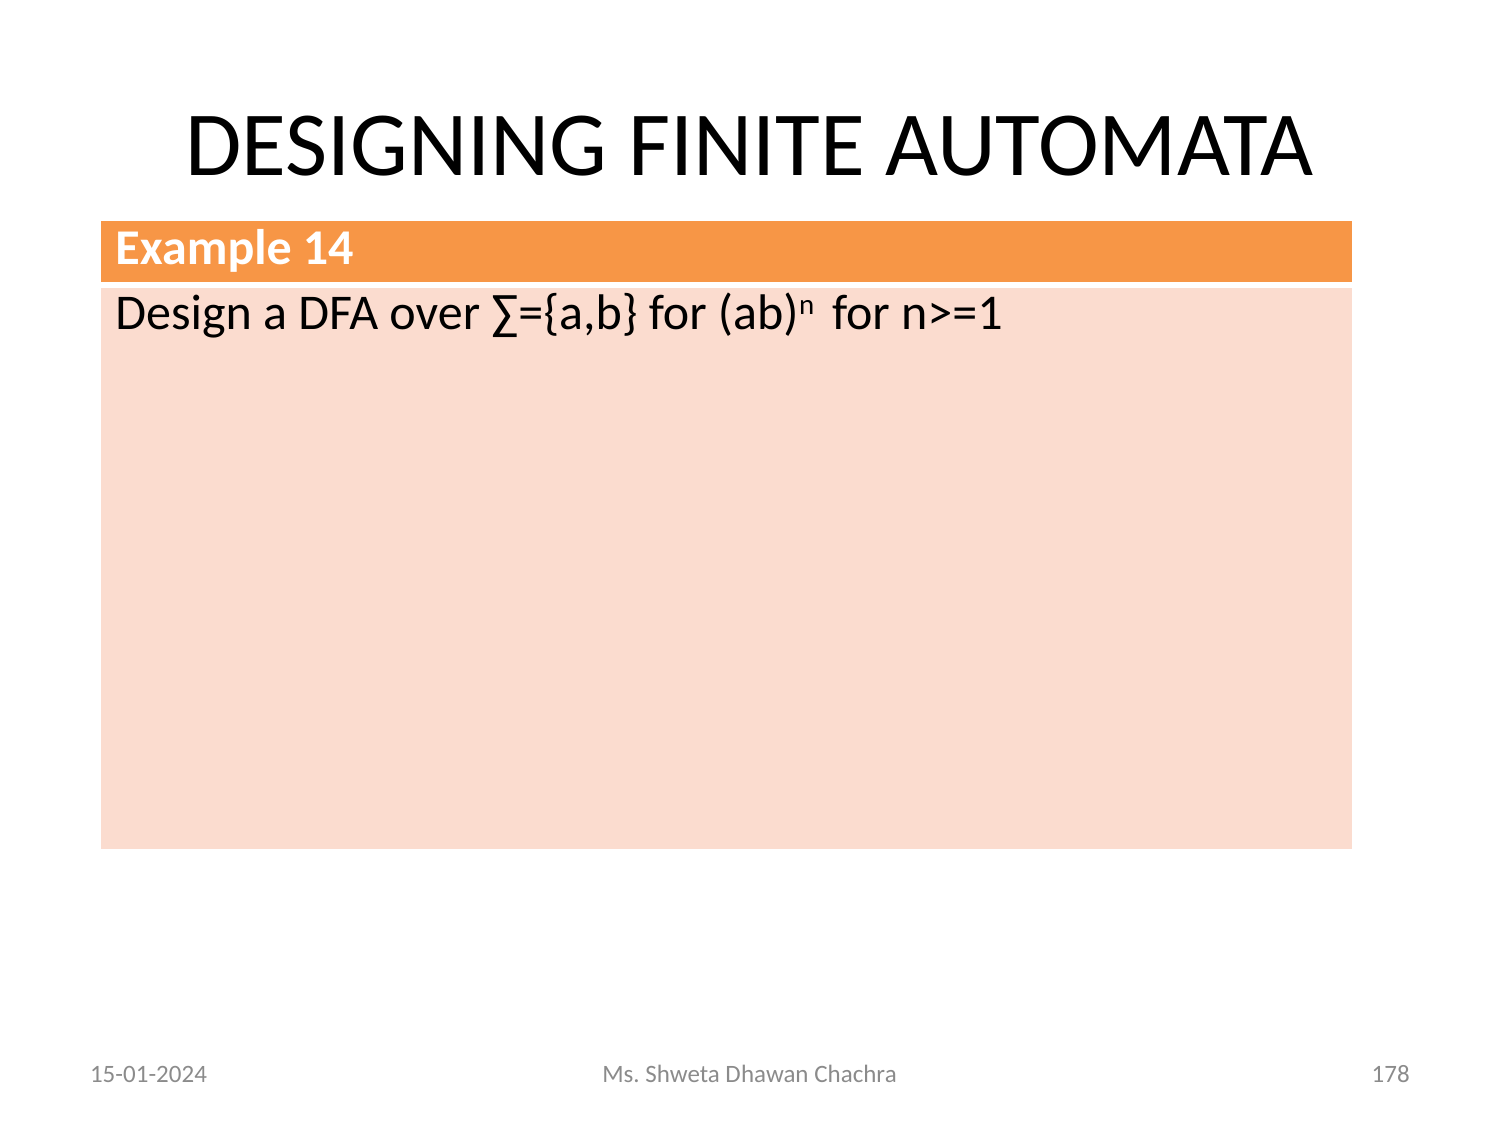

# DESIGNING FINITE AUTOMATA
| Example 14 |
| --- |
| Design a DFA over ∑={a,b} for (ab)n for n>=1 |
15-01-2024
Ms. Shweta Dhawan Chachra
178